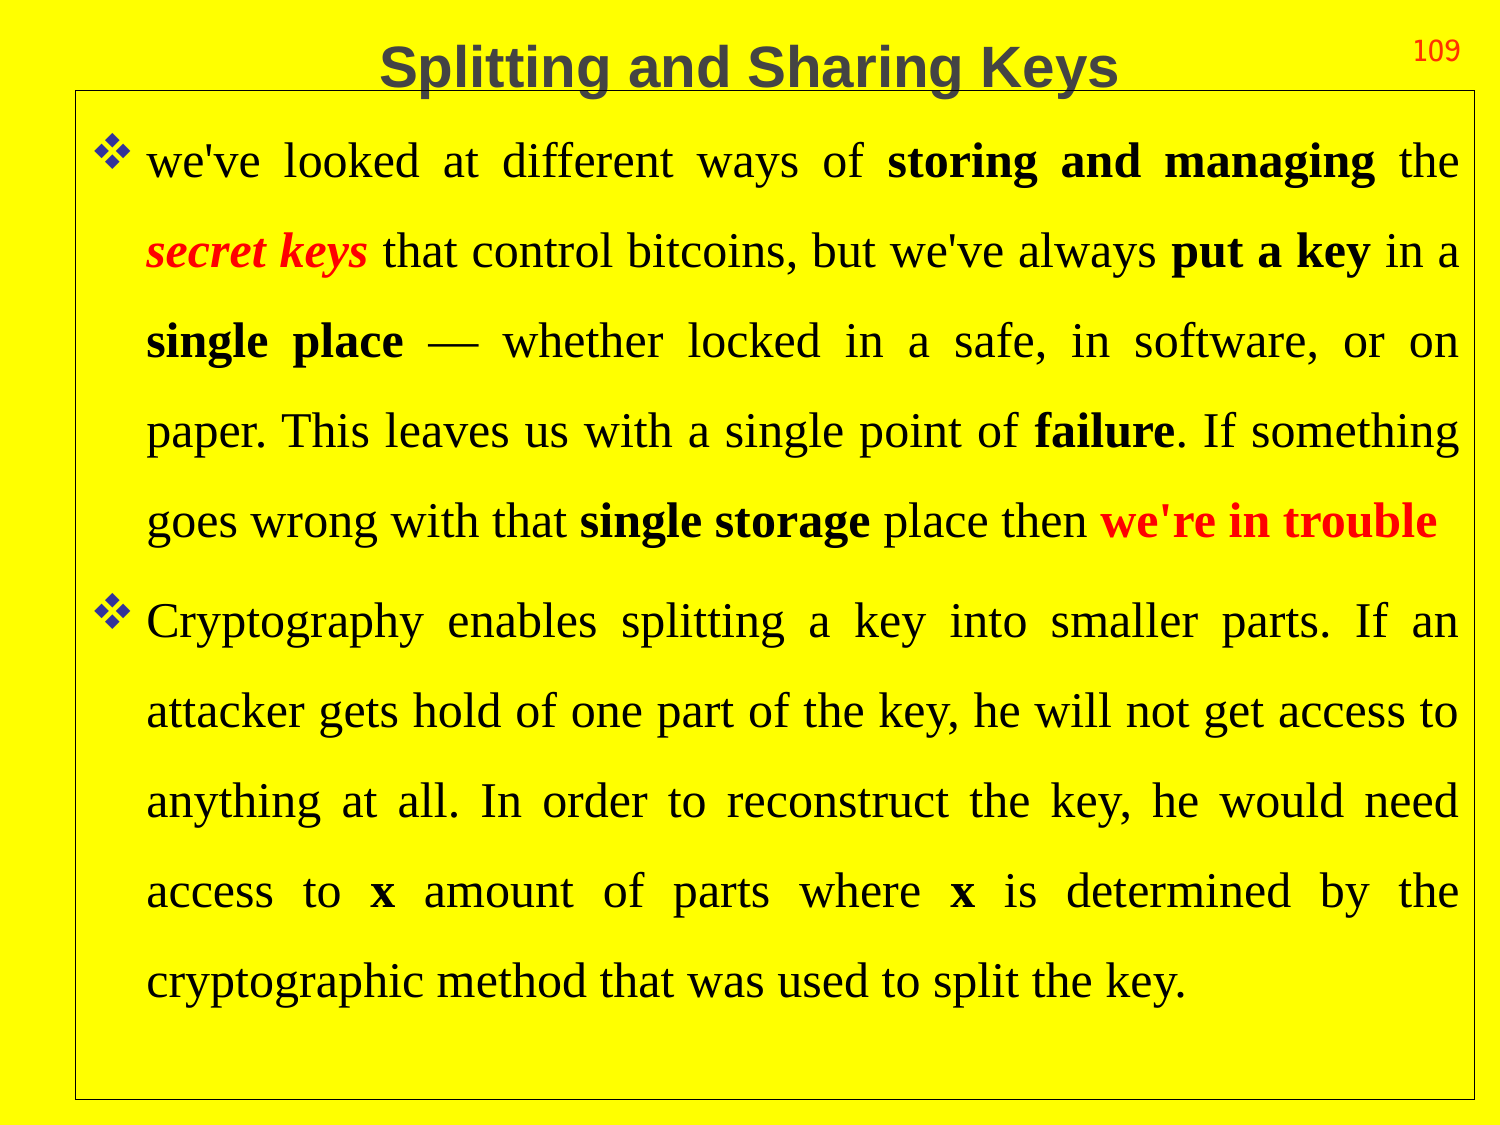

# Splitting and Sharing Keys
109
we've looked at different ways of storing and managing the secret keys that control bitcoins, but we've always put a key in a single place — whether locked in a safe, in software, or on paper. This leaves us with a single point of failure. If something goes wrong with that single storage place then we're in trouble
Cryptography enables splitting a key into smaller parts. If an attacker gets hold of one part of the key, he will not get access to anything at all. In order to reconstruct the key, he would need access to x amount of parts where x is determined by the cryptographic method that was used to split the key.